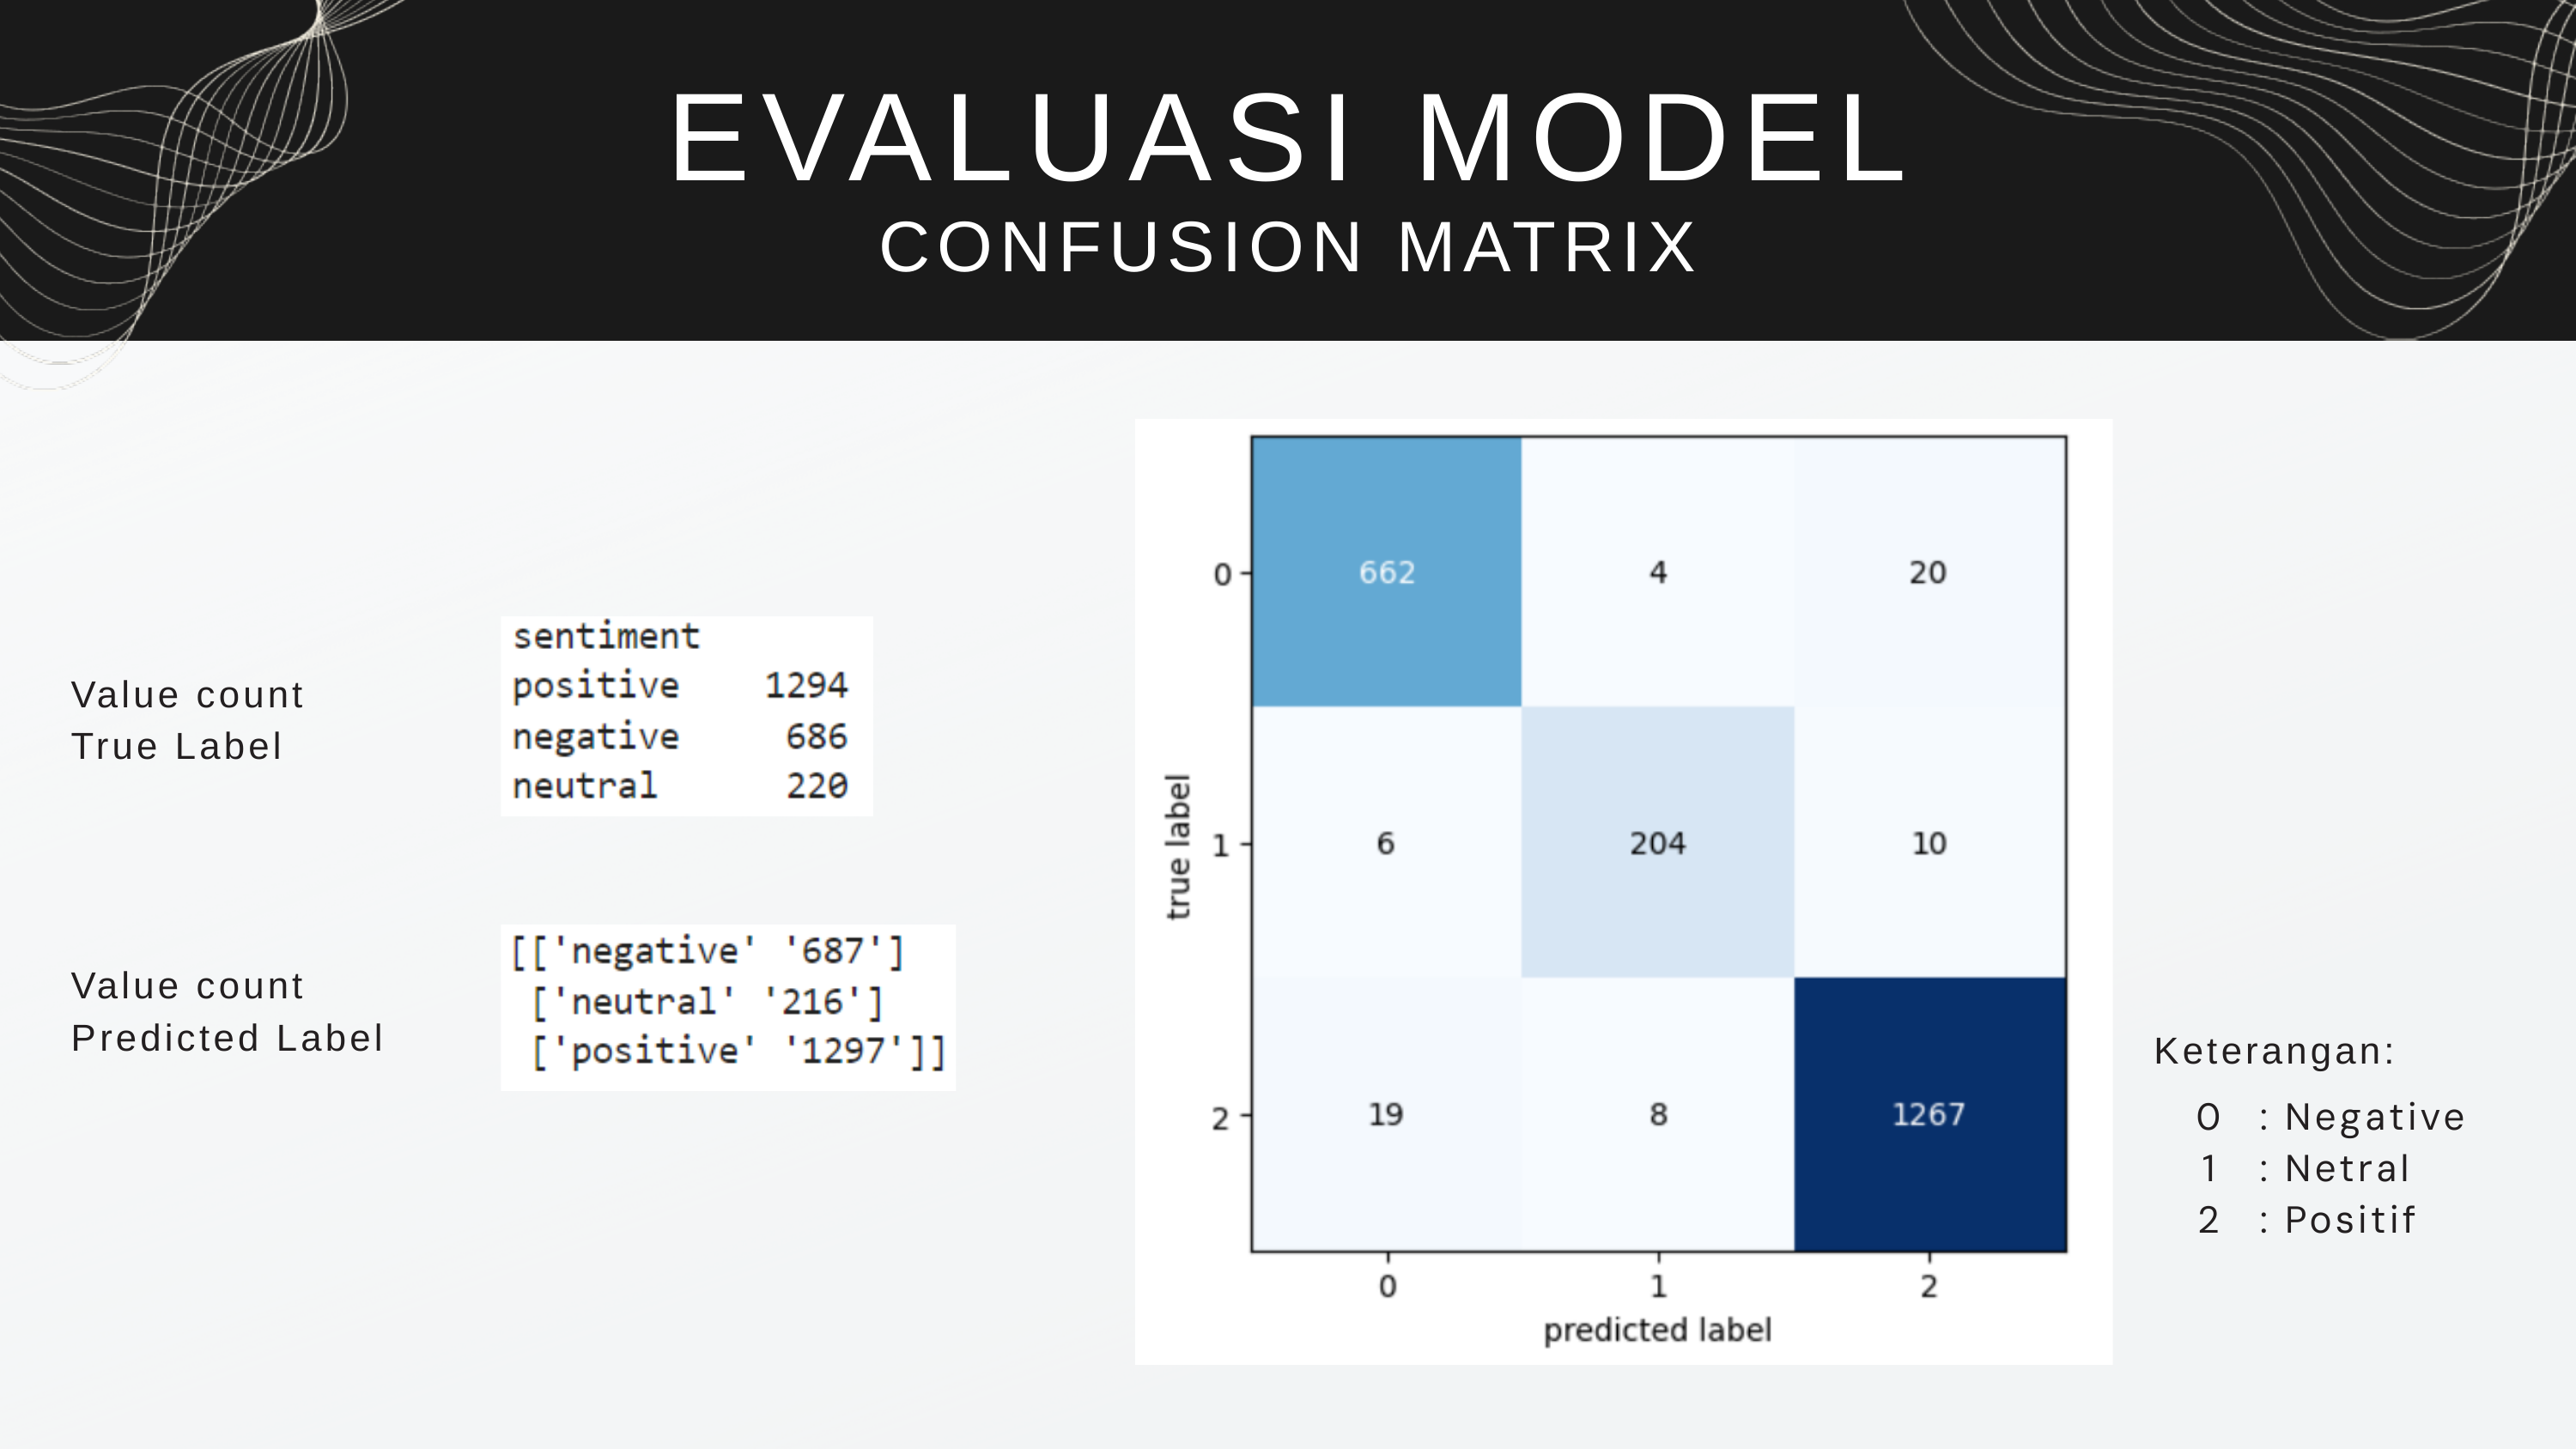

EVALUASI MODEL
CONFUSION MATRIX

Value count
True Label

Value count
Predicted Label
Keterangan:
0
1
2
: Negative
: Netral
: Positif